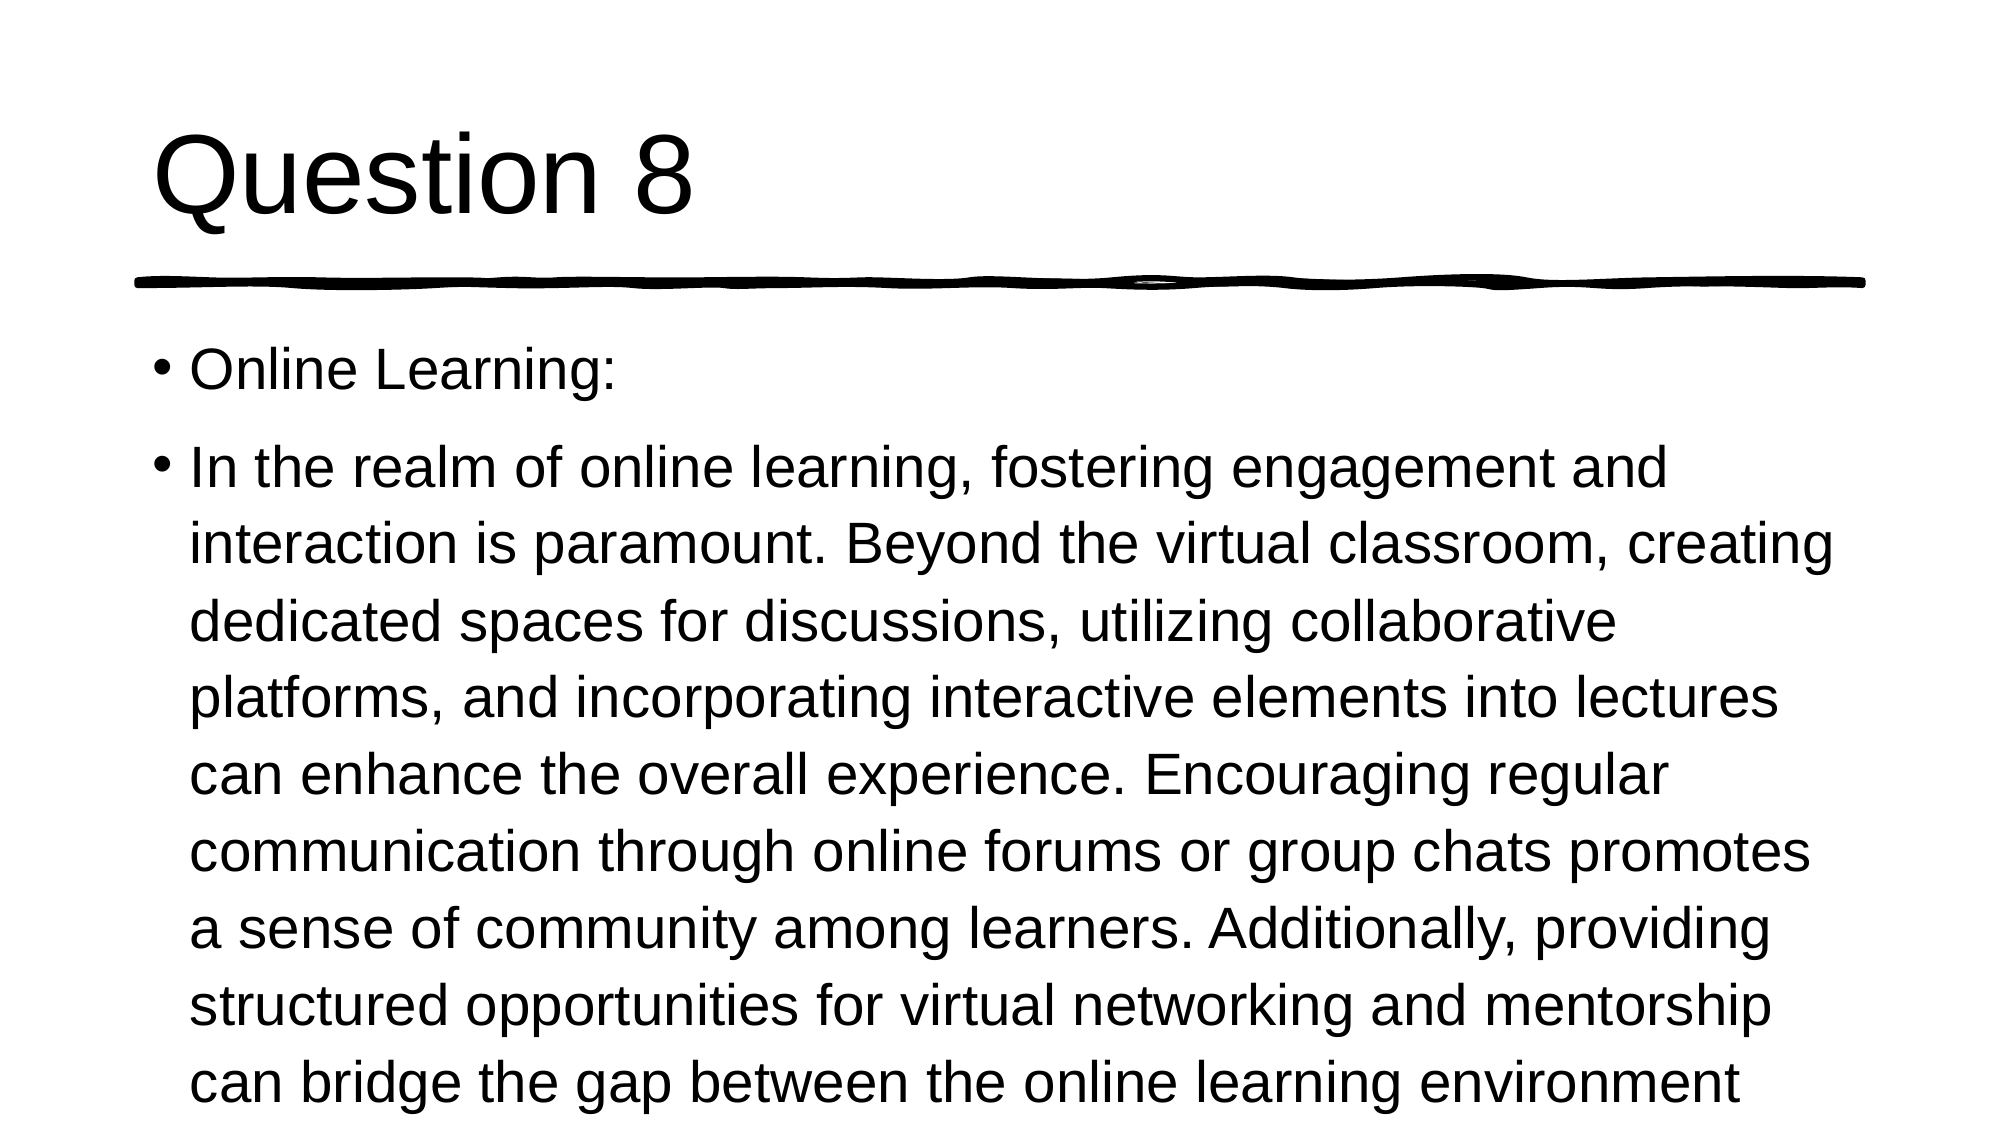

# Question 8
Online Learning:
In the realm of online learning, fostering engagement and interaction is paramount. Beyond the virtual classroom, creating dedicated spaces for discussions, utilizing collaborative platforms, and incorporating interactive elements into lectures can enhance the overall experience. Encouraging regular communication through online forums or group chats promotes a sense of community among learners. Additionally, providing structured opportunities for virtual networking and mentorship can bridge the gap between the online learning environment and real-world professional connections.